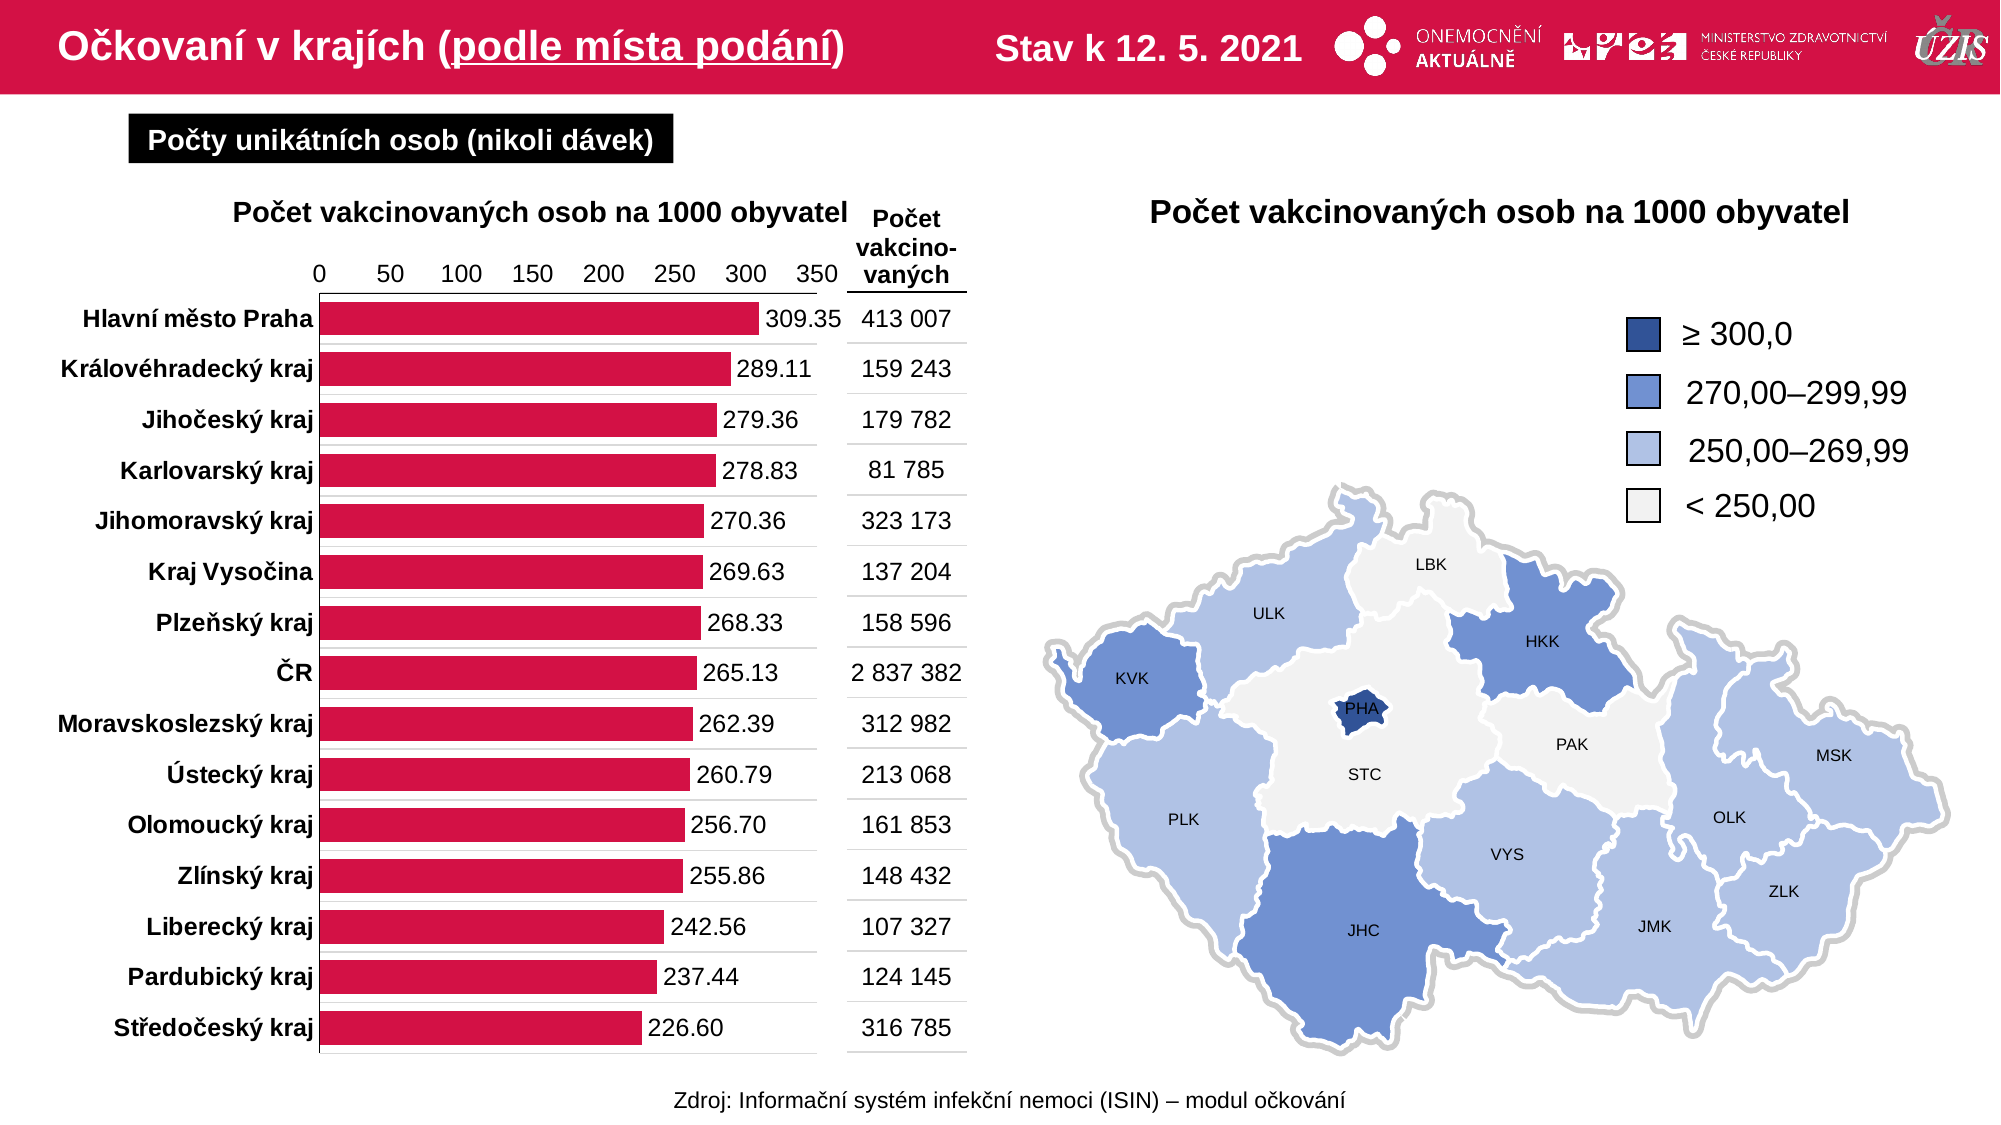

# Očkovaní v krajích (podle místa podání)
Stav k 12. 5. 2021
Počty unikátních osob (nikoli dávek)
Počet vakcinovaných osob na 1000 obyvatel
Počet vakcinovaných osob na 1000 obyvatel
| Počet vakcino-vaných |
| --- |
| 413 007 |
| 159 243 |
| 179 782 |
| 81 785 |
| 323 173 |
| 137 204 |
| 158 596 |
| 2 837 382 |
| 312 982 |
| 213 068 |
| 161 853 |
| 148 432 |
| 107 327 |
| 124 145 |
| 316 785 |

### Chart

| Category | počet na 1000 |
|---|---|
| Hlavní město Praha | 309.3490747 |
| Královéhradecký kraj | 289.1106258 |
| Jihočeský kraj | 279.359367 |
| Karlovarský kraj | 278.8337294 |
| Jihomoravský kraj | 270.3636745 |
| Kraj Vysočina | 269.6343927 |
| Plzeňský kraj | 268.3333305 |
| ČR | 265.1318561 |
| Moravskoslezský kraj | 262.3852103 |
| Ústecký kraj | 260.7918688 |
| Olomoucký kraj | 256.6968321 |
| Zlínský kraj | 255.864745 |
| Liberecký kraj | 242.5600485 |
| Pardubický kraj | 237.4363113 |
| Středočeský kraj | 226.5991987 |
≥ 300,0

270,00–299,99

250,00–269,99

< 250,00

LBK

ULK

HKK

KVK

PHA

PAK
MSK

STC
OLK

PLK

VYS
ZLK
JMK
JHC
Zdroj: Informační systém infekční nemoci (ISIN) – modul očkování